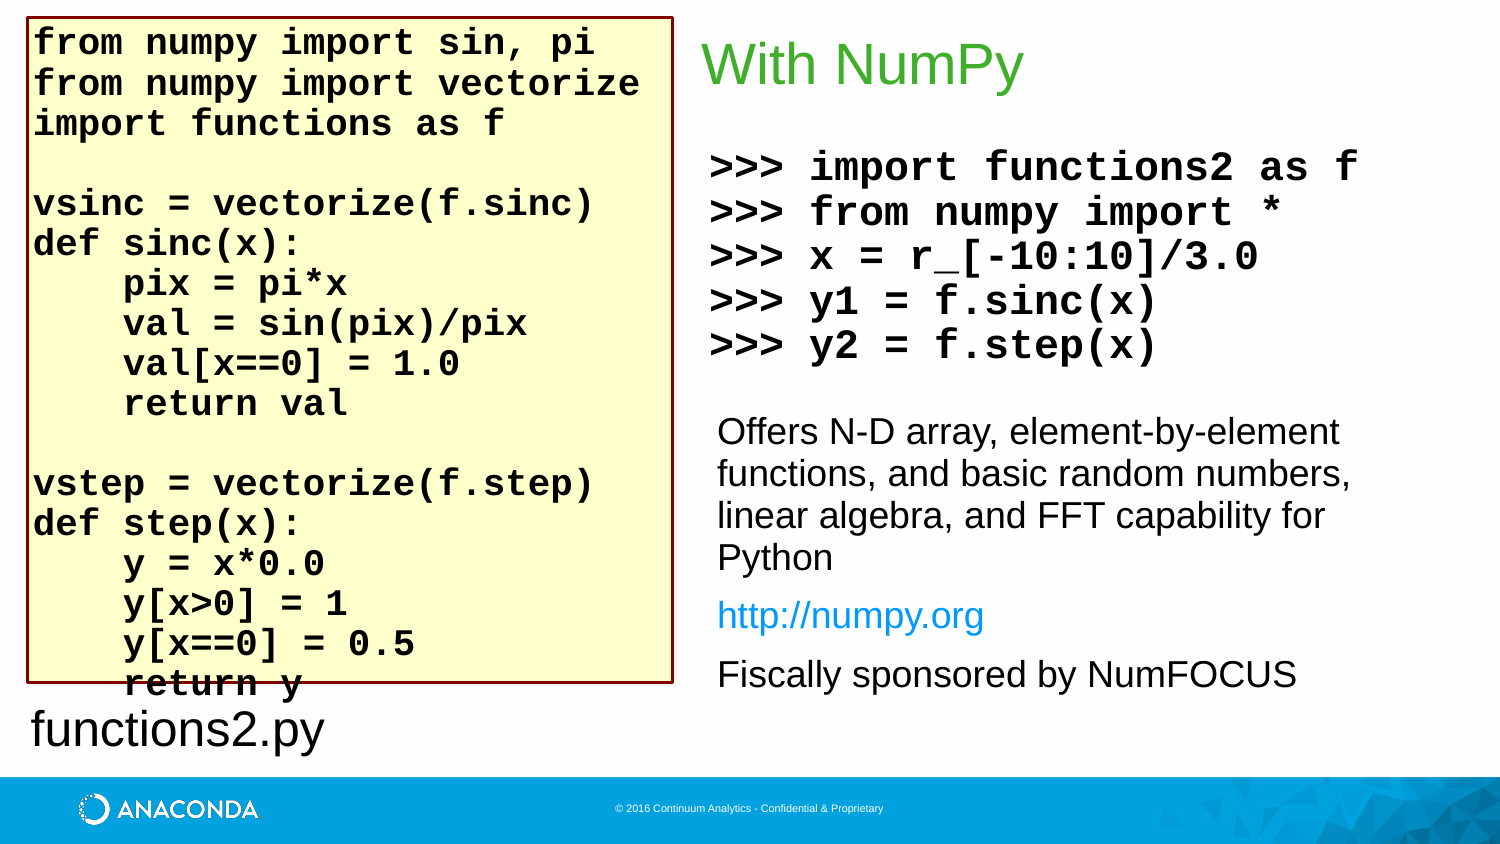

# With NumPy

from numpy import sin, pi
from numpy import vectorize
import functions as f

vsinc = vectorize(f.sinc)‏
def sinc(x):
    pix = pi*x
    val = sin(pix)/pix
    val[x==0] = 1.0
    return val

vstep = vectorize(f.step)‏
def step(x):
    y = x*0.0
    y[x>0] = 1
    y[x==0] = 0.5
    return y
>>> import functions2 as f
>>> from numpy import *
>>> x = r_[-10:10]/3.0
>>> y1 = f.sinc(x)‏
>>> y2 = f.step(x)‏
Offers N-D array, element-by-element functions, and basic random numbers, linear algebra, and FFT capability for Python
http://numpy.org
Fiscally sponsored by NumFOCUS
functions2.py